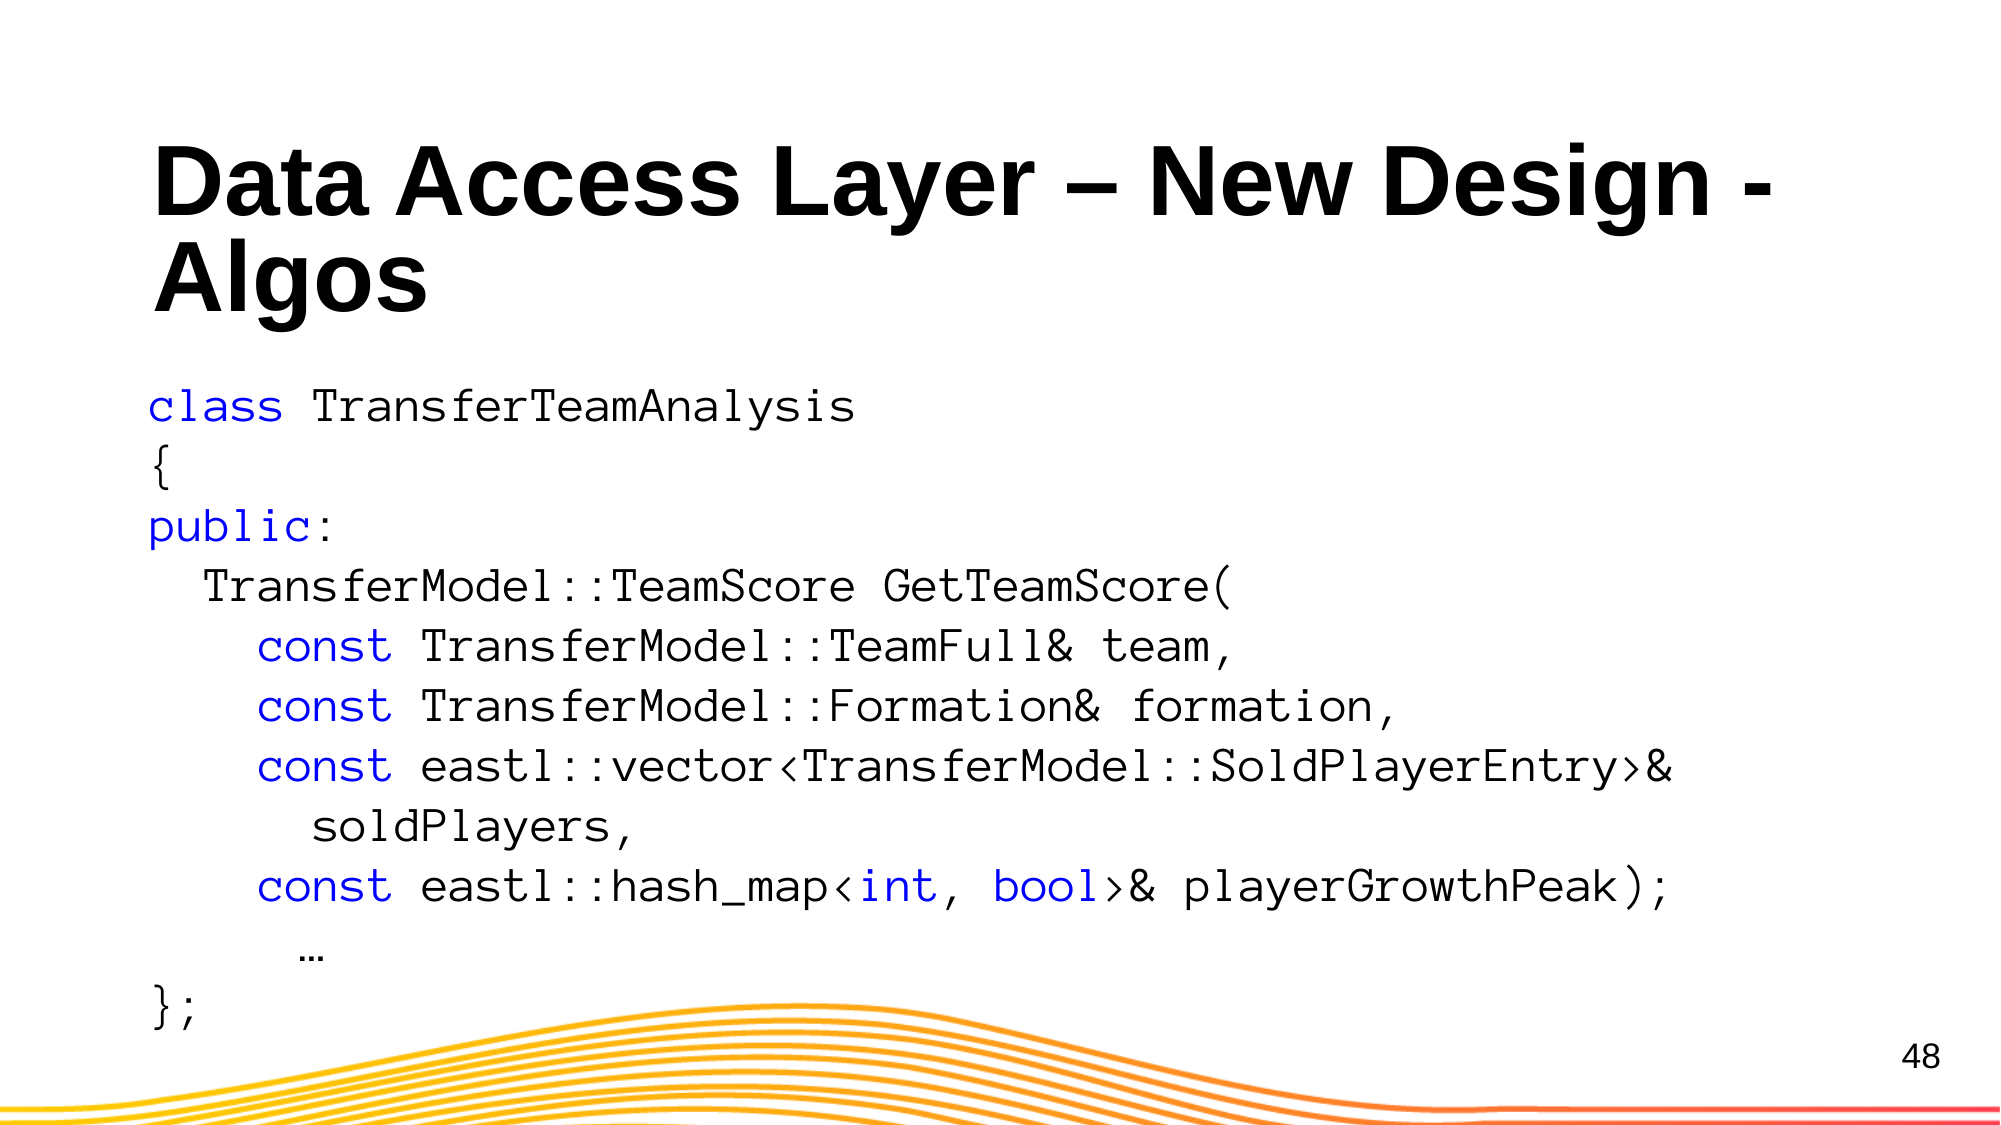

Data Access Layer – New Design - Algos

class TransferTeamAnalysis
{
public:
  TransferModel::TeamScore GetTeamScore(
    const TransferModel::TeamFull& team,
    const TransferModel::Formation& formation,
    const eastl::vector<TransferModel::SoldPlayerEntry>&
      soldPlayers,
    const eastl::hash_map<int, bool>& playerGrowthPeak);
	…
};
48